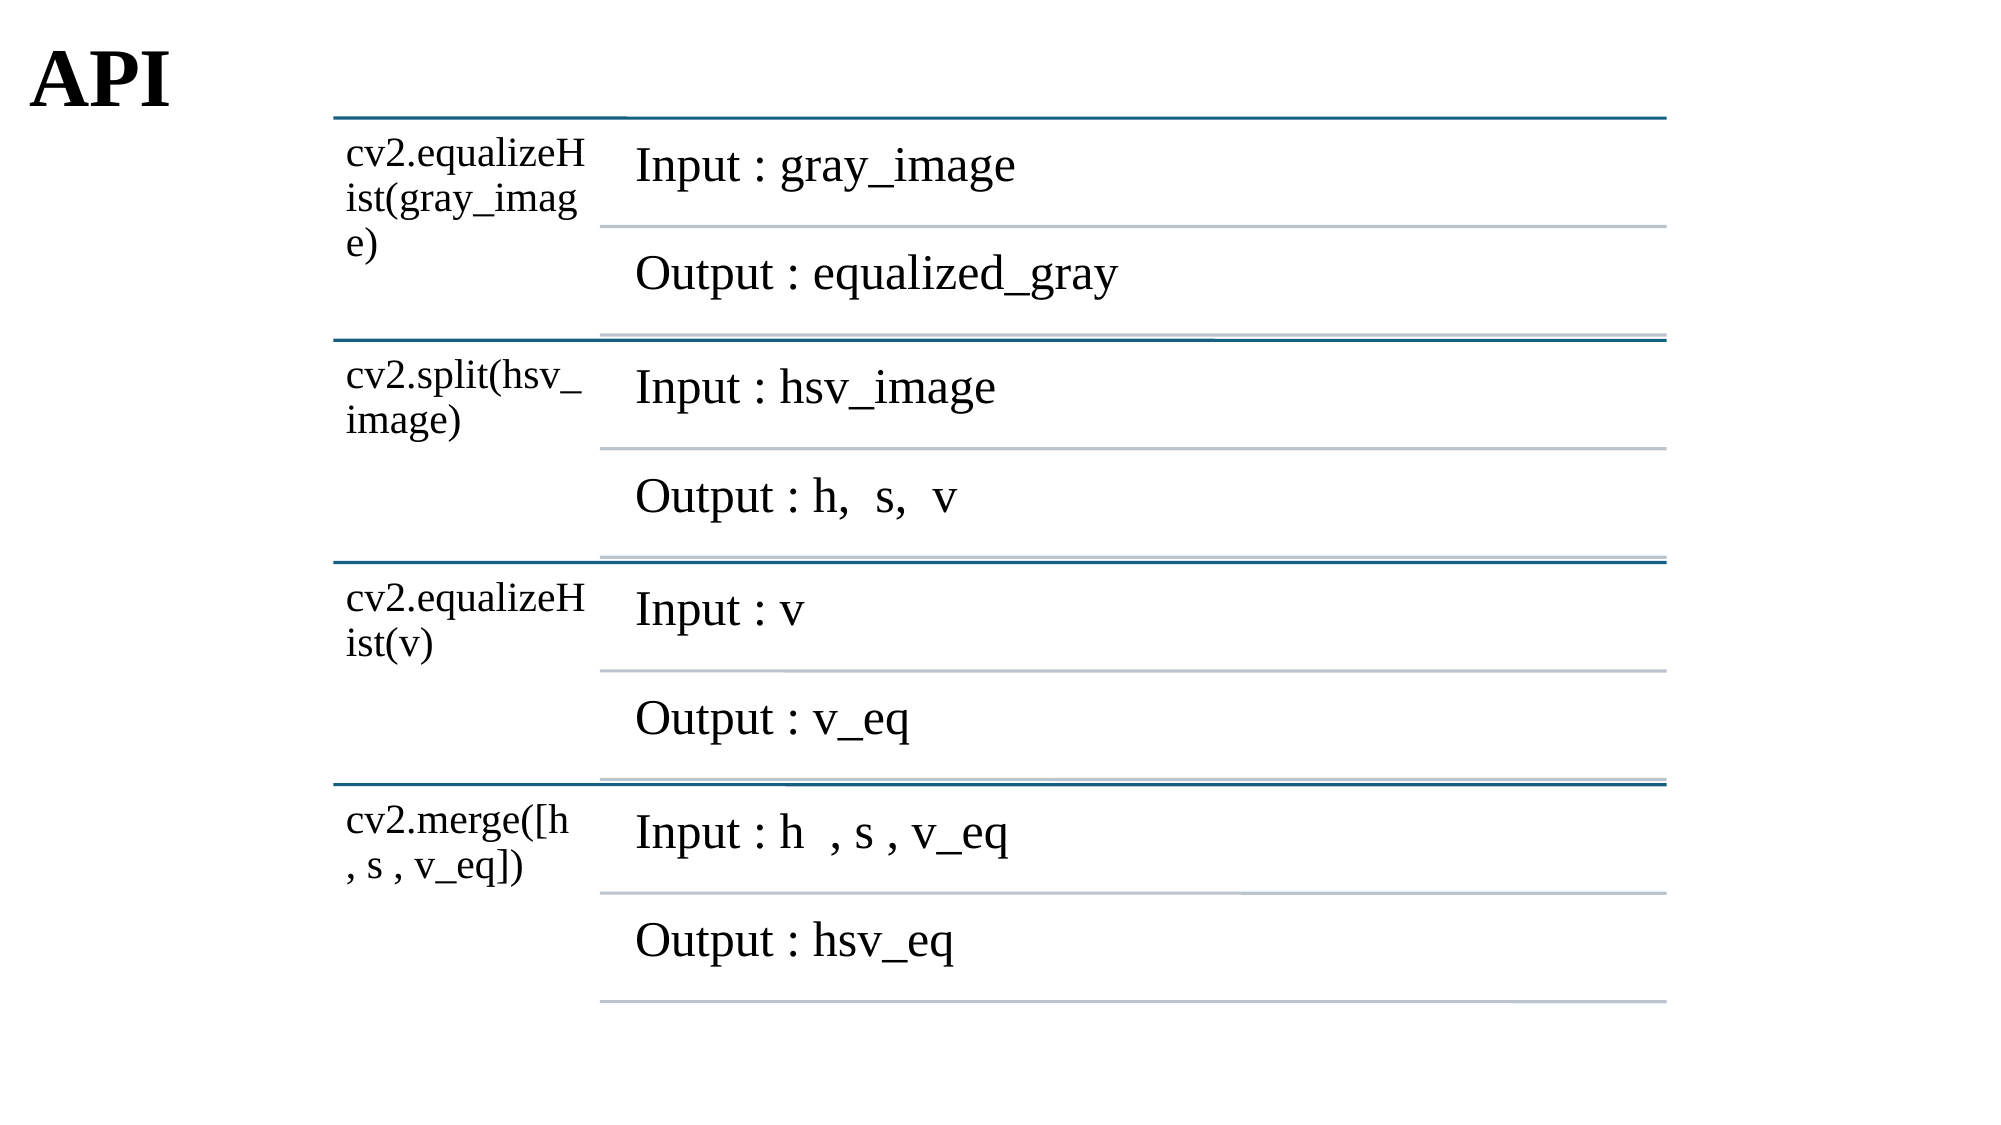

API
cv2.equalizeHist(gray_image)
Input : gray_image
Output : equalized_gray
cv2.split(hsv_image)
Input : hsv_image
Output : h,  s,  v
cv2.equalizeHist(v)
Input : v
Output : v_eq
cv2.merge([h , s , v_eq])
Input : h  , s , v_eq
Output : hsv_eq